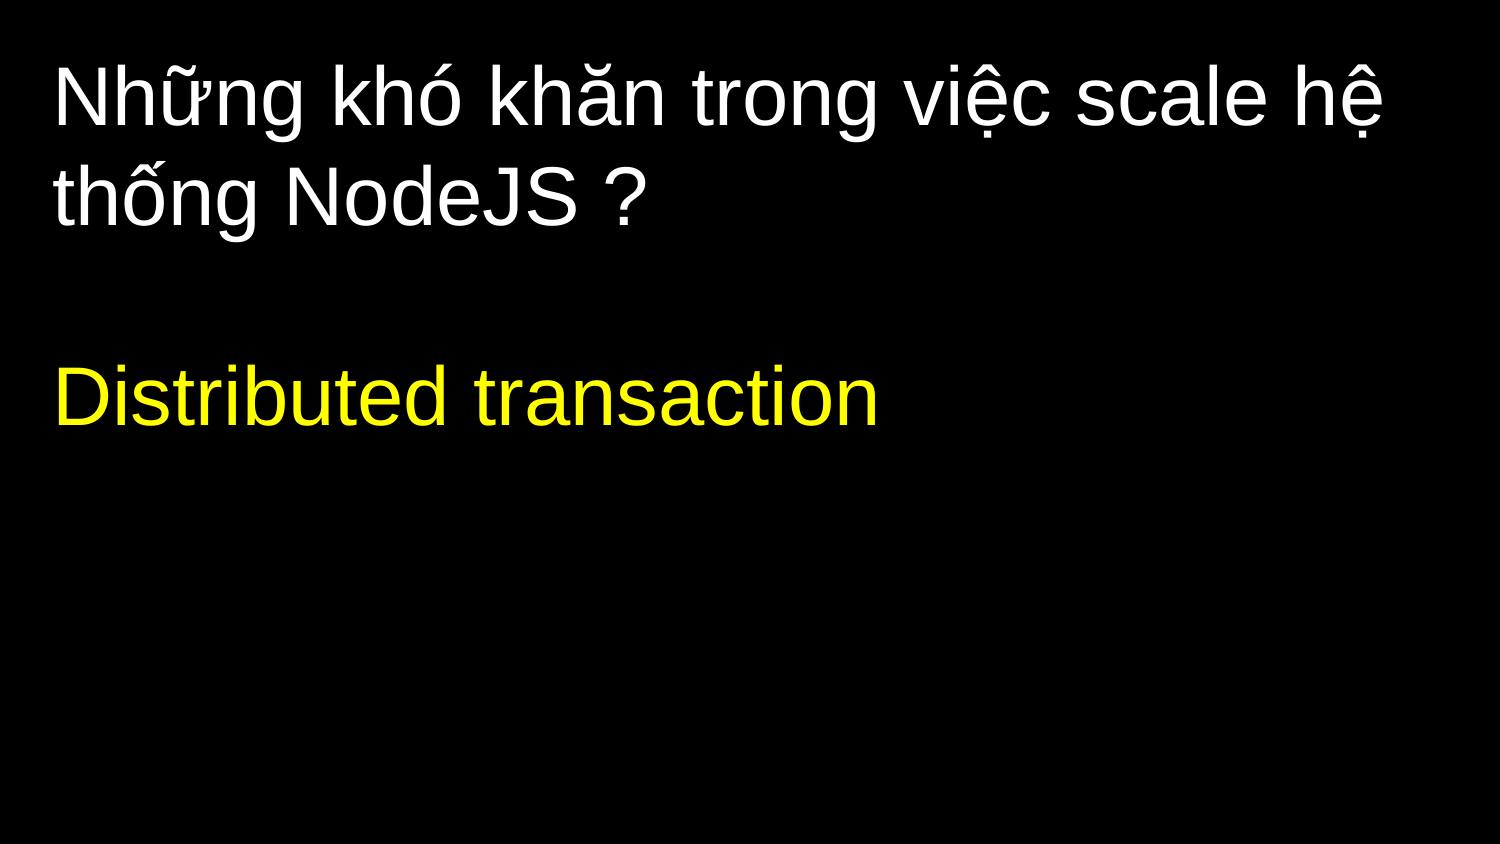

# Những khó khăn trong việc scale hệ thống NodeJS ? Distributed transaction